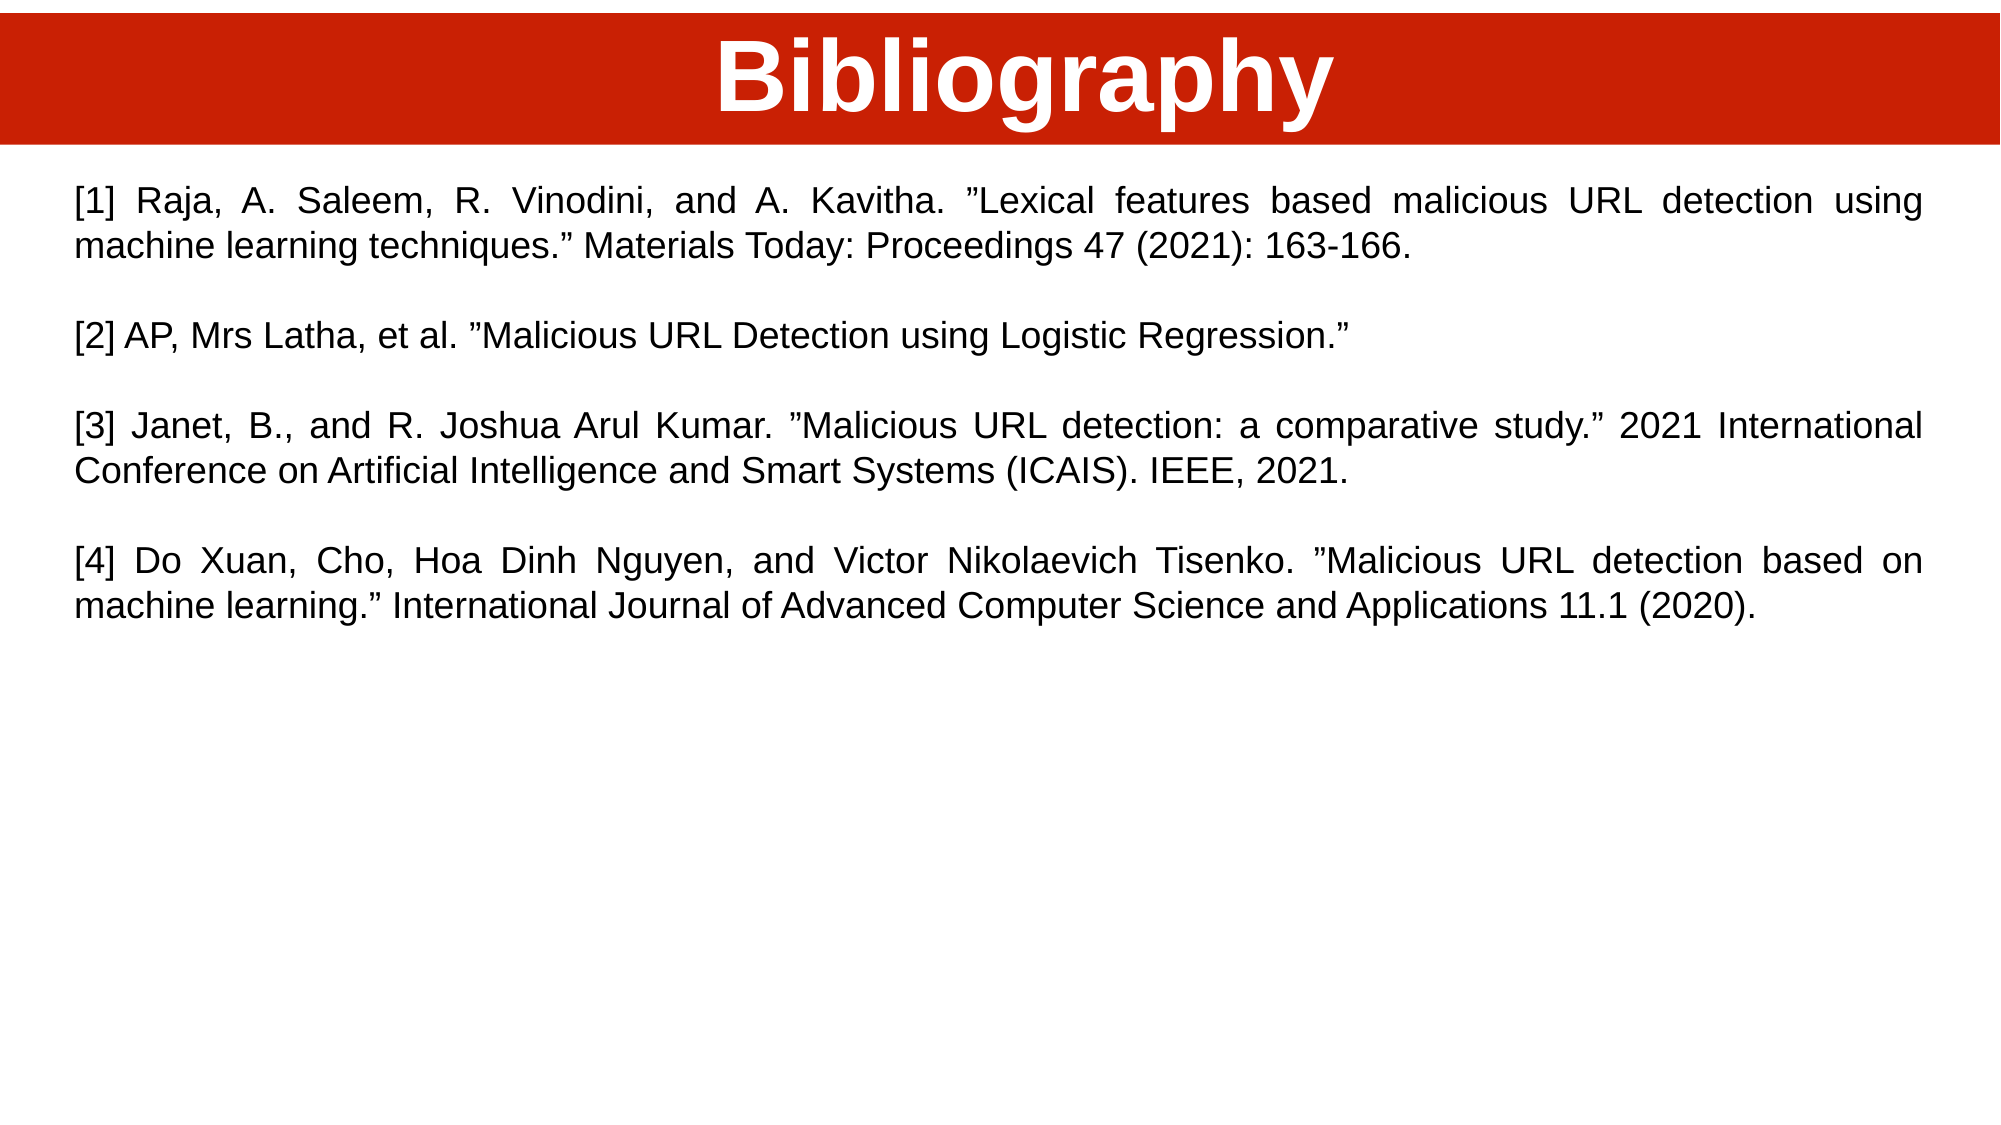

Bibliography
[1] Raja, A. Saleem, R. Vinodini, and A. Kavitha. ”Lexical features based malicious URL detection using machine learning techniques.” Materials Today: Proceedings 47 (2021): 163-166.

[2] AP, Mrs Latha, et al. ”Malicious URL Detection using Logistic Regression.”

[3] Janet, B., and R. Joshua Arul Kumar. ”Malicious URL detection: a comparative study.” 2021 International Conference on Artificial Intelligence and Smart Systems (ICAIS). IEEE, 2021.

[4] Do Xuan, Cho, Hoa Dinh Nguyen, and Victor Nikolaevich Tisenko. ”Malicious URL detection based on machine learning.” International Journal of Advanced Computer Science and Applications 11.1 (2020).